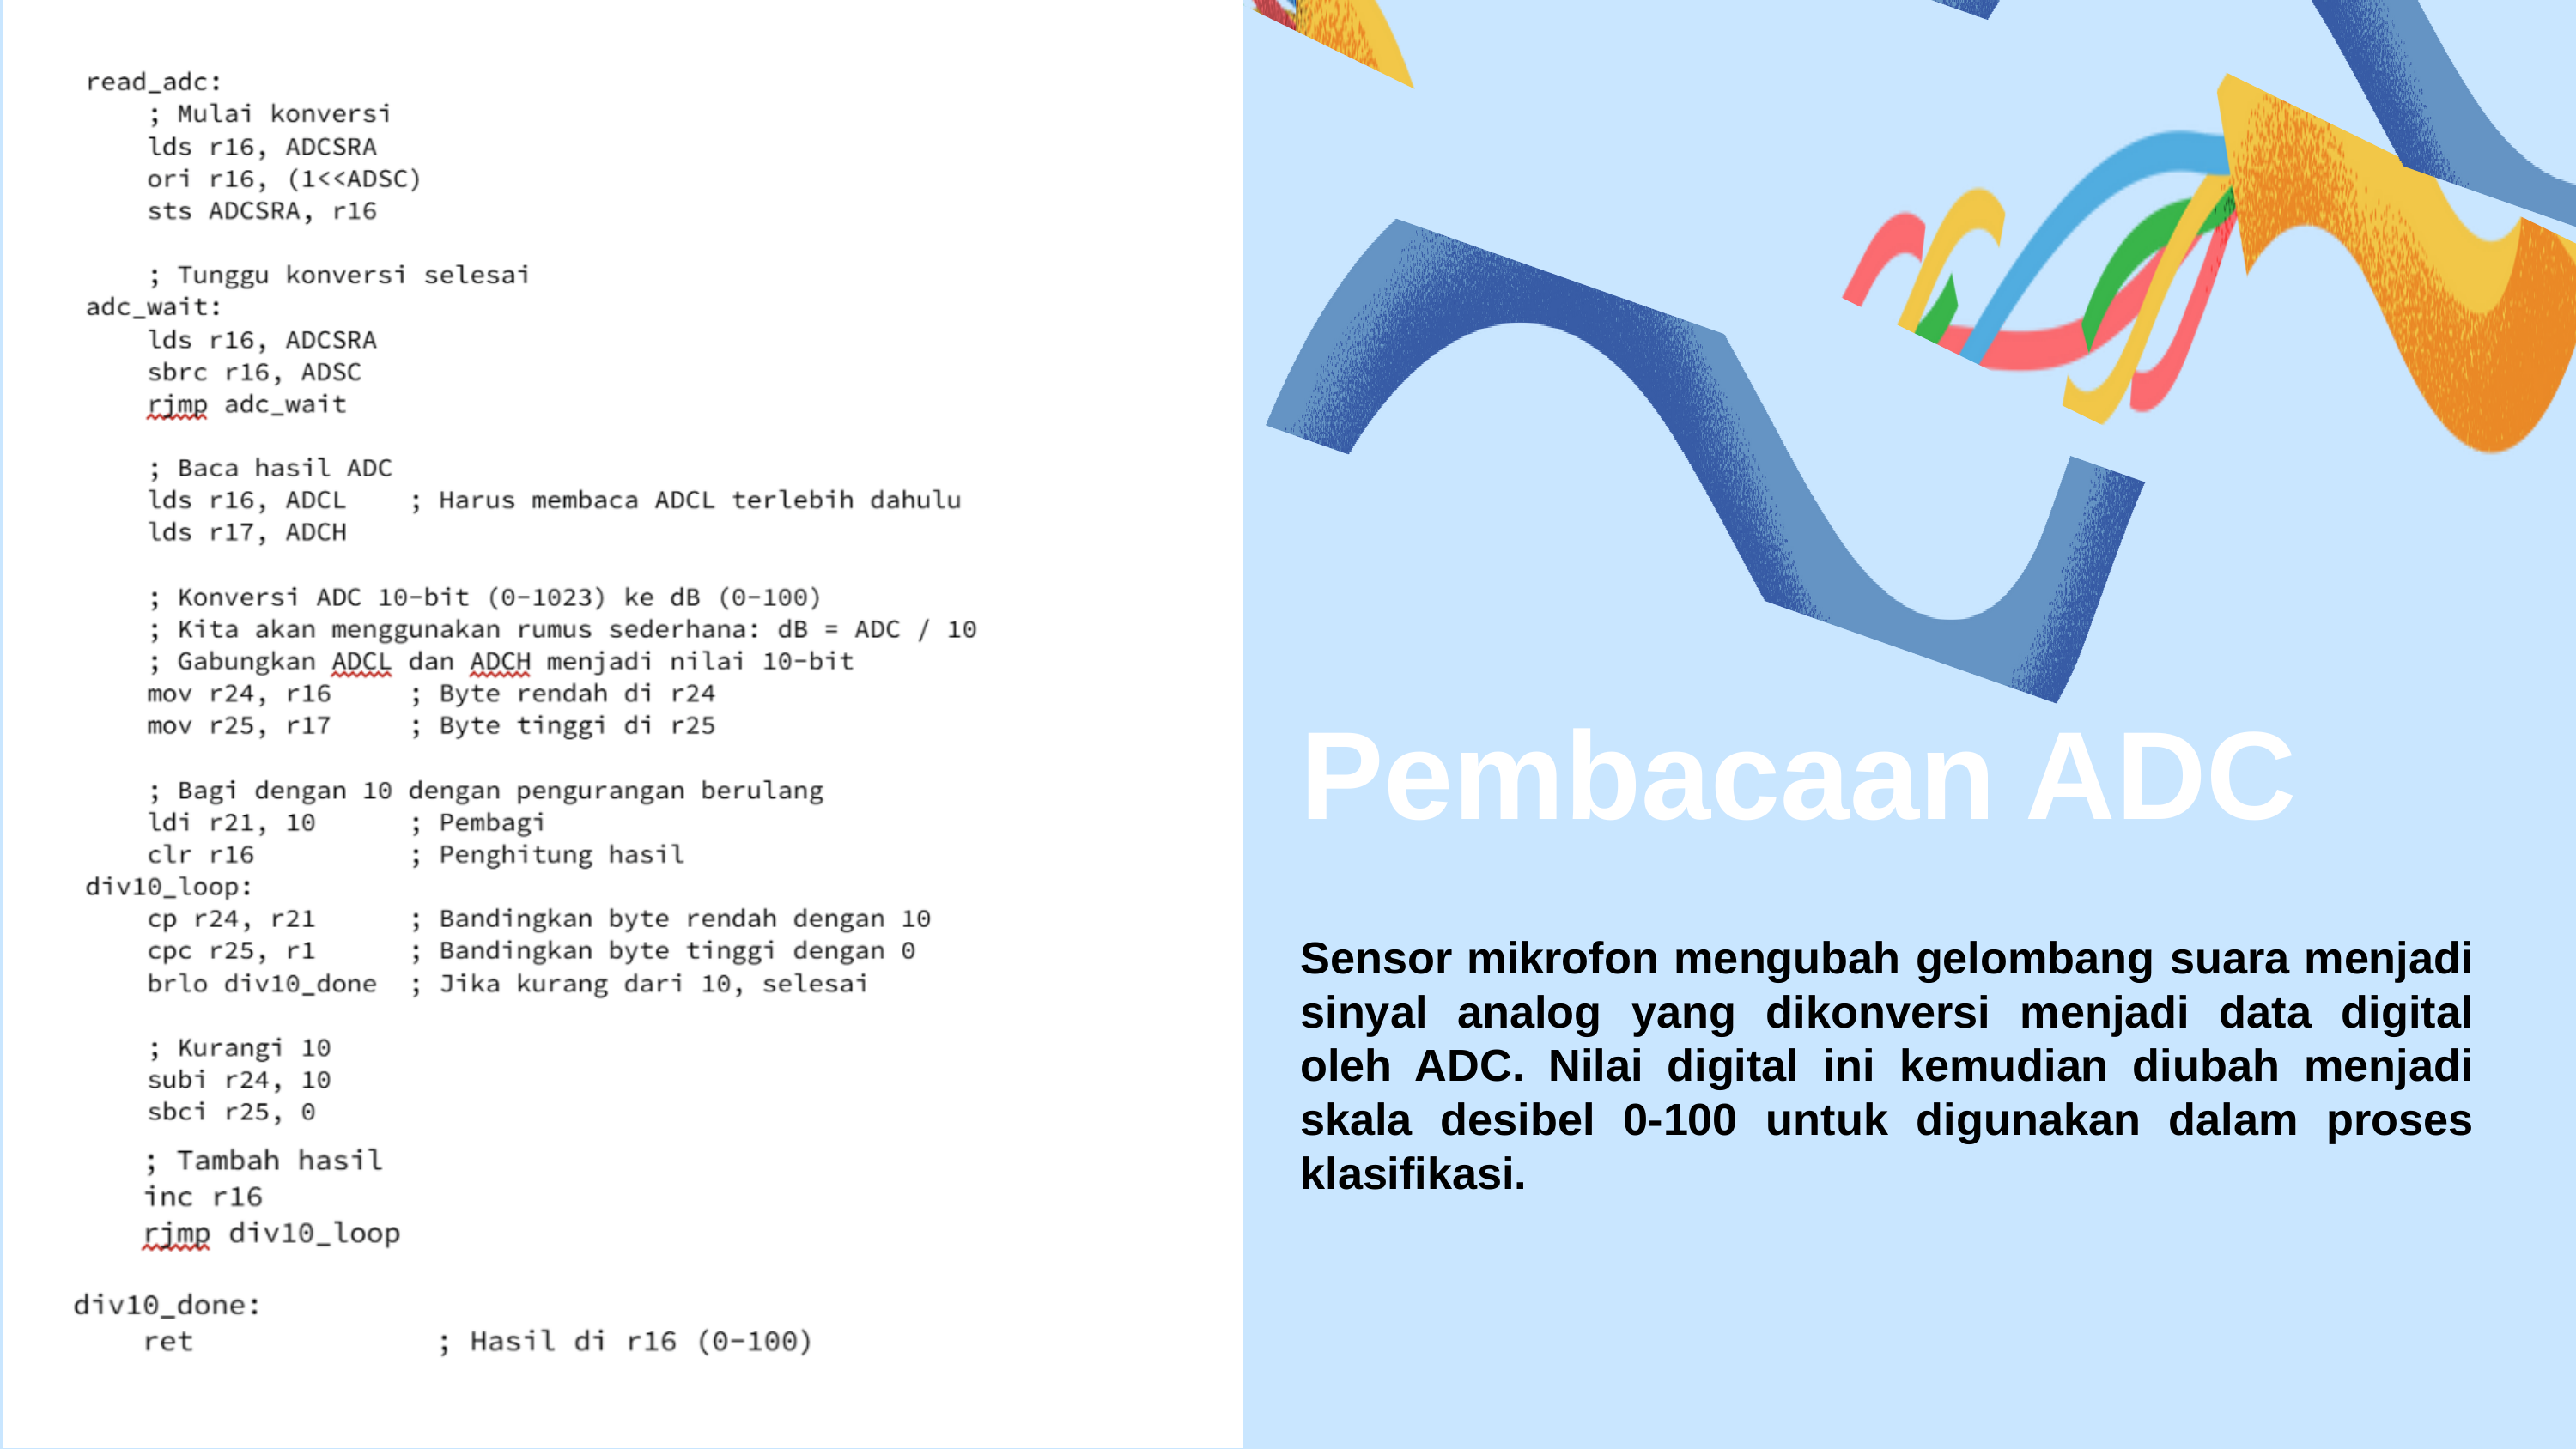

Pembacaan ADC
Sensor mikrofon mengubah gelombang suara menjadi sinyal analog yang dikonversi menjadi data digital oleh ADC. Nilai digital ini kemudian diubah menjadi skala desibel 0-100 untuk digunakan dalam proses klasifikasi.